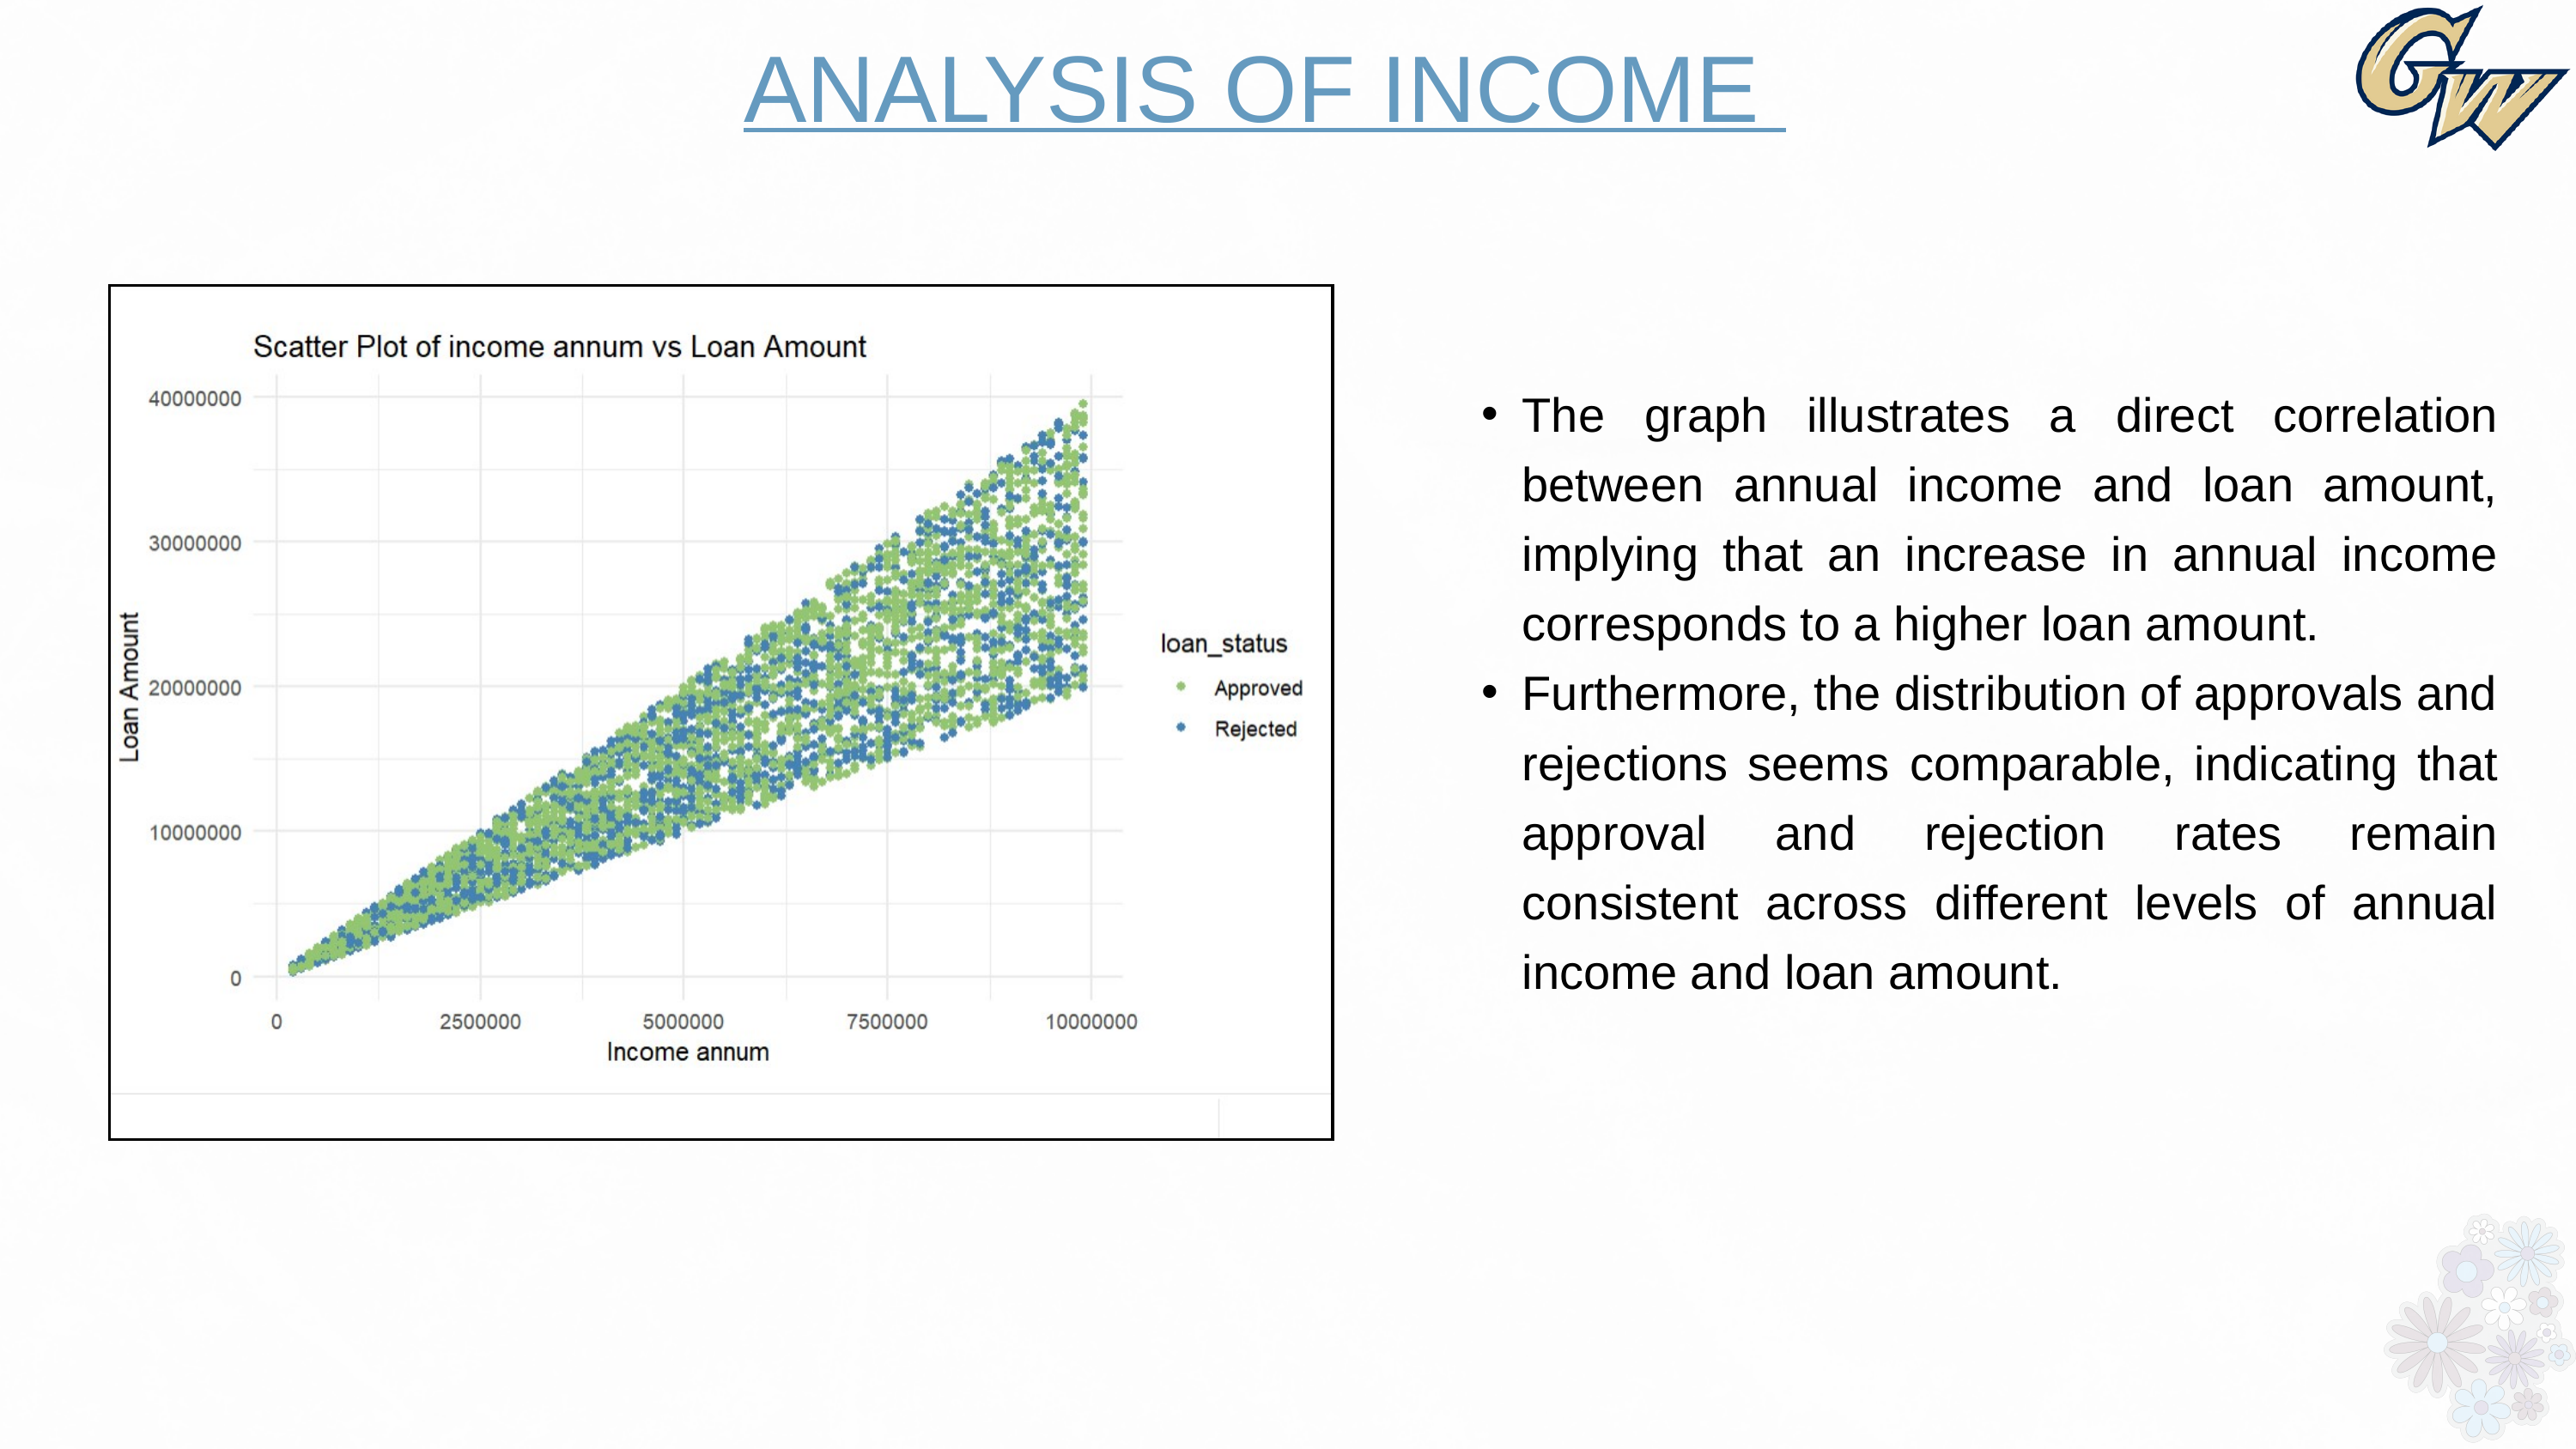

ANALYSIS OF INCOME

The graph illustrates a direct correlation between annual income and loan amount, implying that an increase in annual income corresponds to a higher loan amount.
Furthermore, the distribution of approvals and rejections seems comparable, indicating that approval and rejection rates remain consistent across different levels of annual income and loan amount.